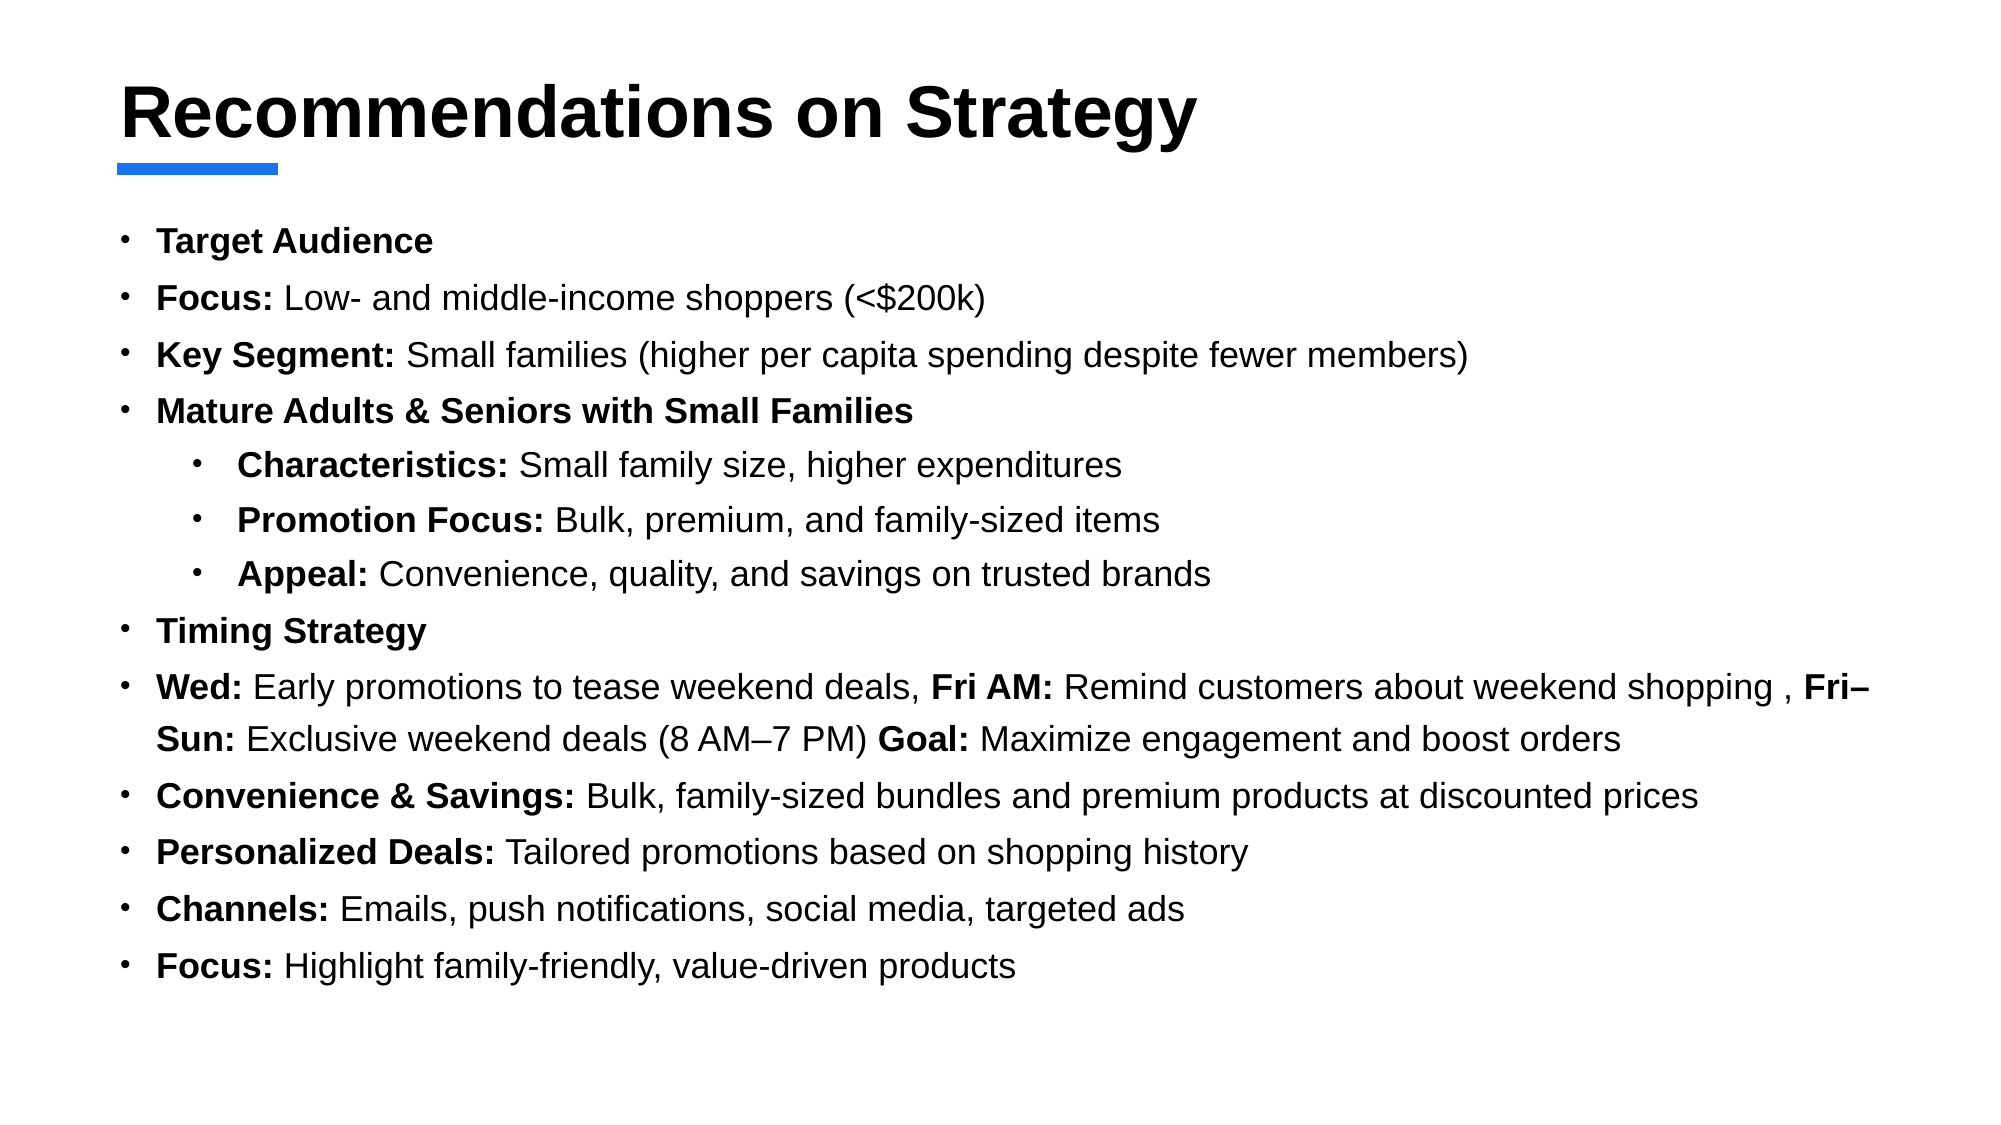

# Recommendations on Strategy
Target Audience
Focus: Low- and middle-income shoppers (<$200k)
Key Segment: Small families (higher per capita spending despite fewer members)
Mature Adults & Seniors with Small Families
Characteristics: Small family size, higher expenditures
Promotion Focus: Bulk, premium, and family-sized items
Appeal: Convenience, quality, and savings on trusted brands
Timing Strategy
Wed: Early promotions to tease weekend deals, Fri AM: Remind customers about weekend shopping , Fri–Sun: Exclusive weekend deals (8 AM–7 PM) Goal: Maximize engagement and boost orders
Convenience & Savings: Bulk, family-sized bundles and premium products at discounted prices
Personalized Deals: Tailored promotions based on shopping history
Channels: Emails, push notifications, social media, targeted ads
Focus: Highlight family-friendly, value-driven products